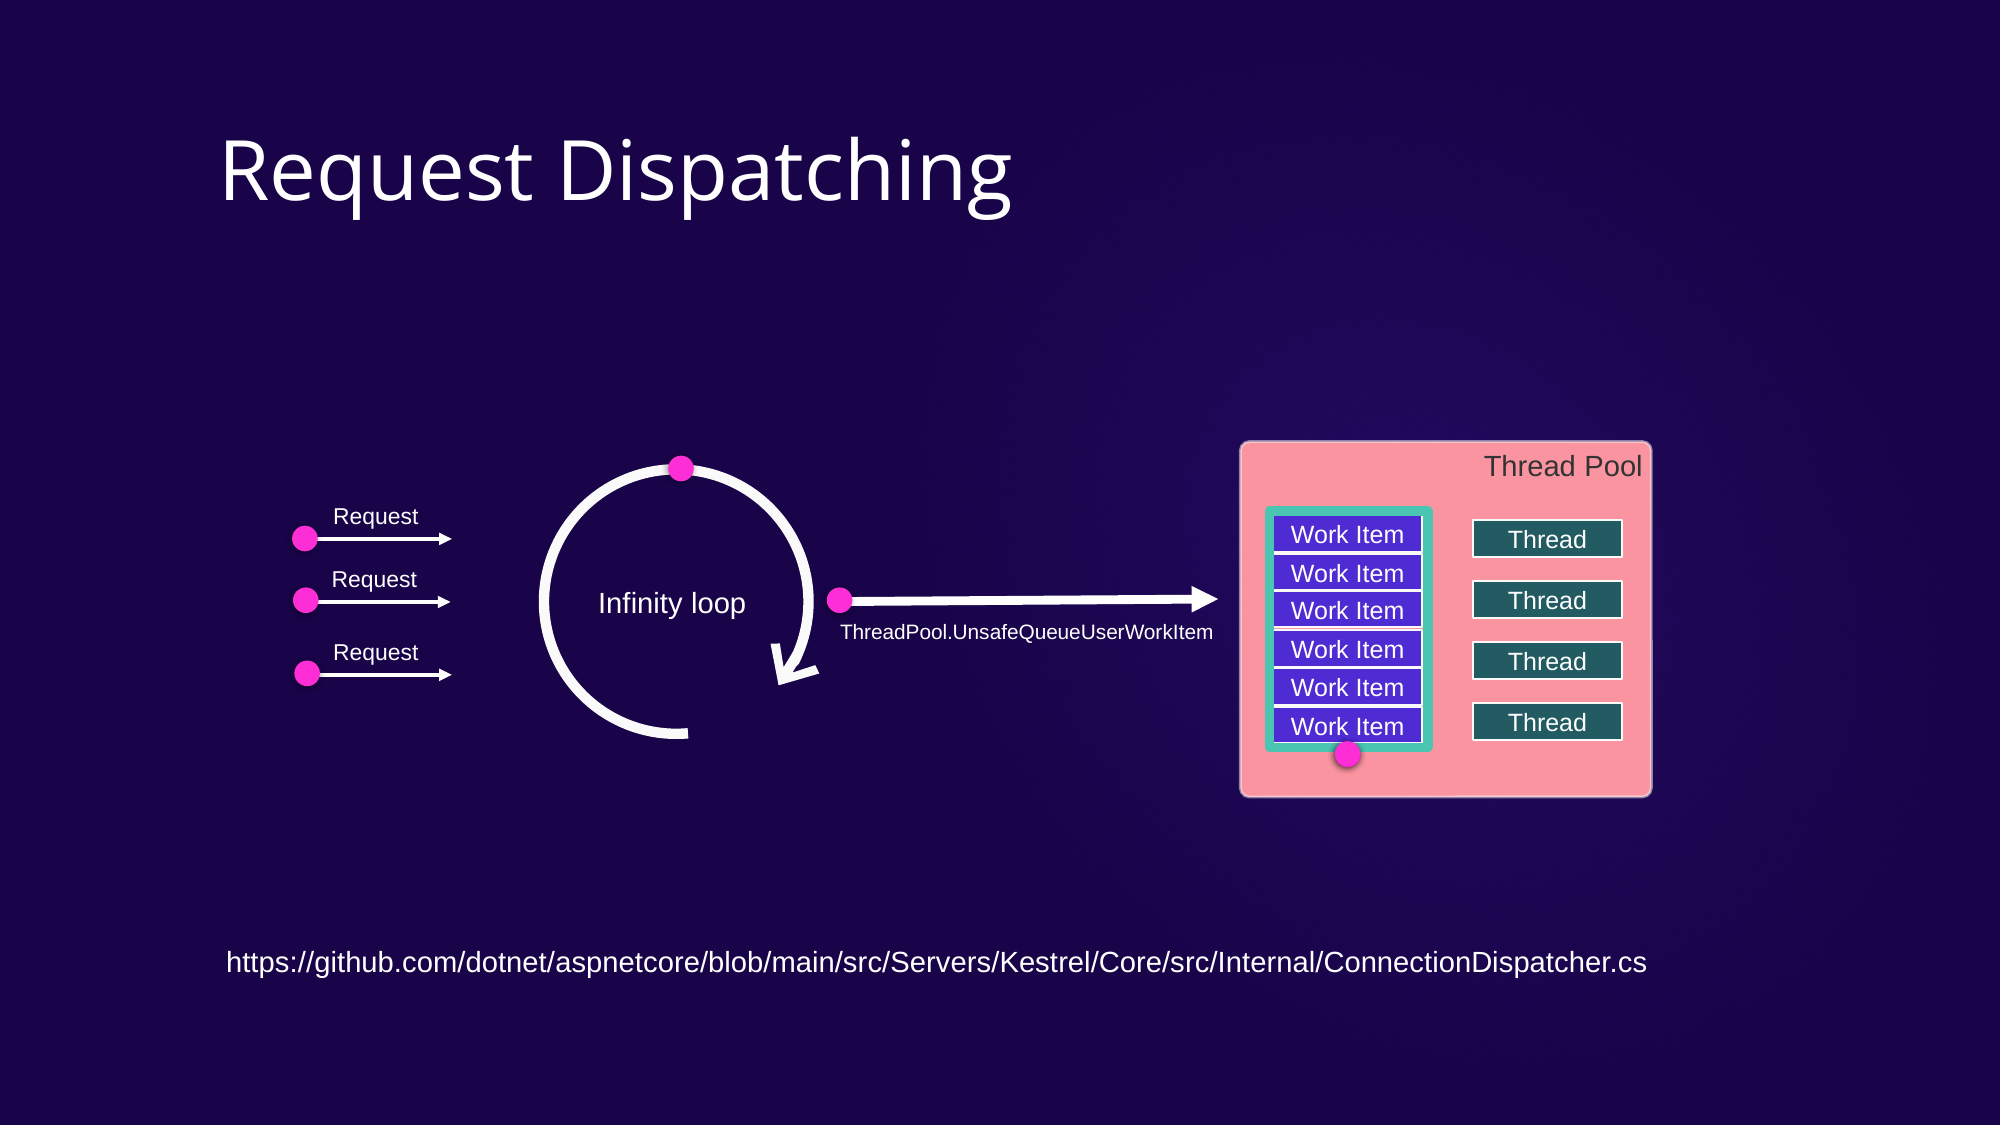

Request Dispatching

Thread Pool

Request

Work Item
Thread

Work Item
Request
Thread
Infinity loop

Work Item
ThreadPool.UnsafeQueueUserWorkItem
Work Item
Request
Thread

Work Item
Thread
Work Item

https://github.com/dotnet/aspnetcore/blob/main/src/Servers/Kestrel/Core/src/Internal/ConnectionDispatcher.cs